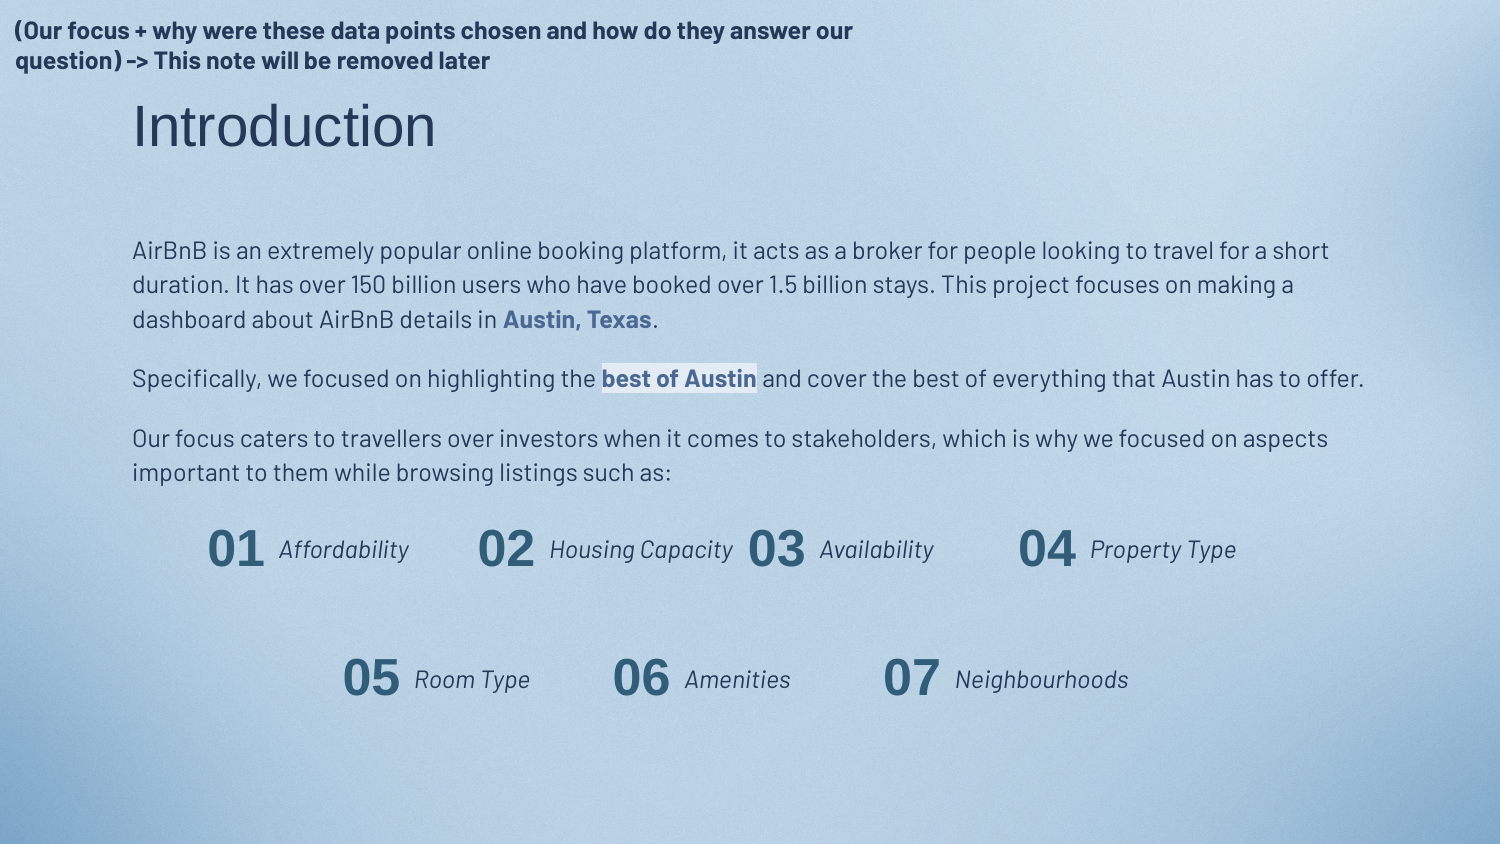

(Our focus + why were these data points chosen and how do they answer our question) -> This note will be removed later
# Introduction
AirBnB is an extremely popular online booking platform, it acts as a broker for people looking to travel for a short duration. It has over 150 billion users who have booked over 1.5 billion stays. This project focuses on making a dashboard about AirBnB details in Austin, Texas.
Specifically, we focused on highlighting the best of Austin and cover the best of everything that Austin has to offer.
Our focus caters to travellers over investors when it comes to stakeholders, which is why we focused on aspects important to them while browsing listings such as:

01
02
03
04
Affordability
Housing Capacity
Availability
Property Type
05
06
07
Room Type
Amenities
Neighbourhoods